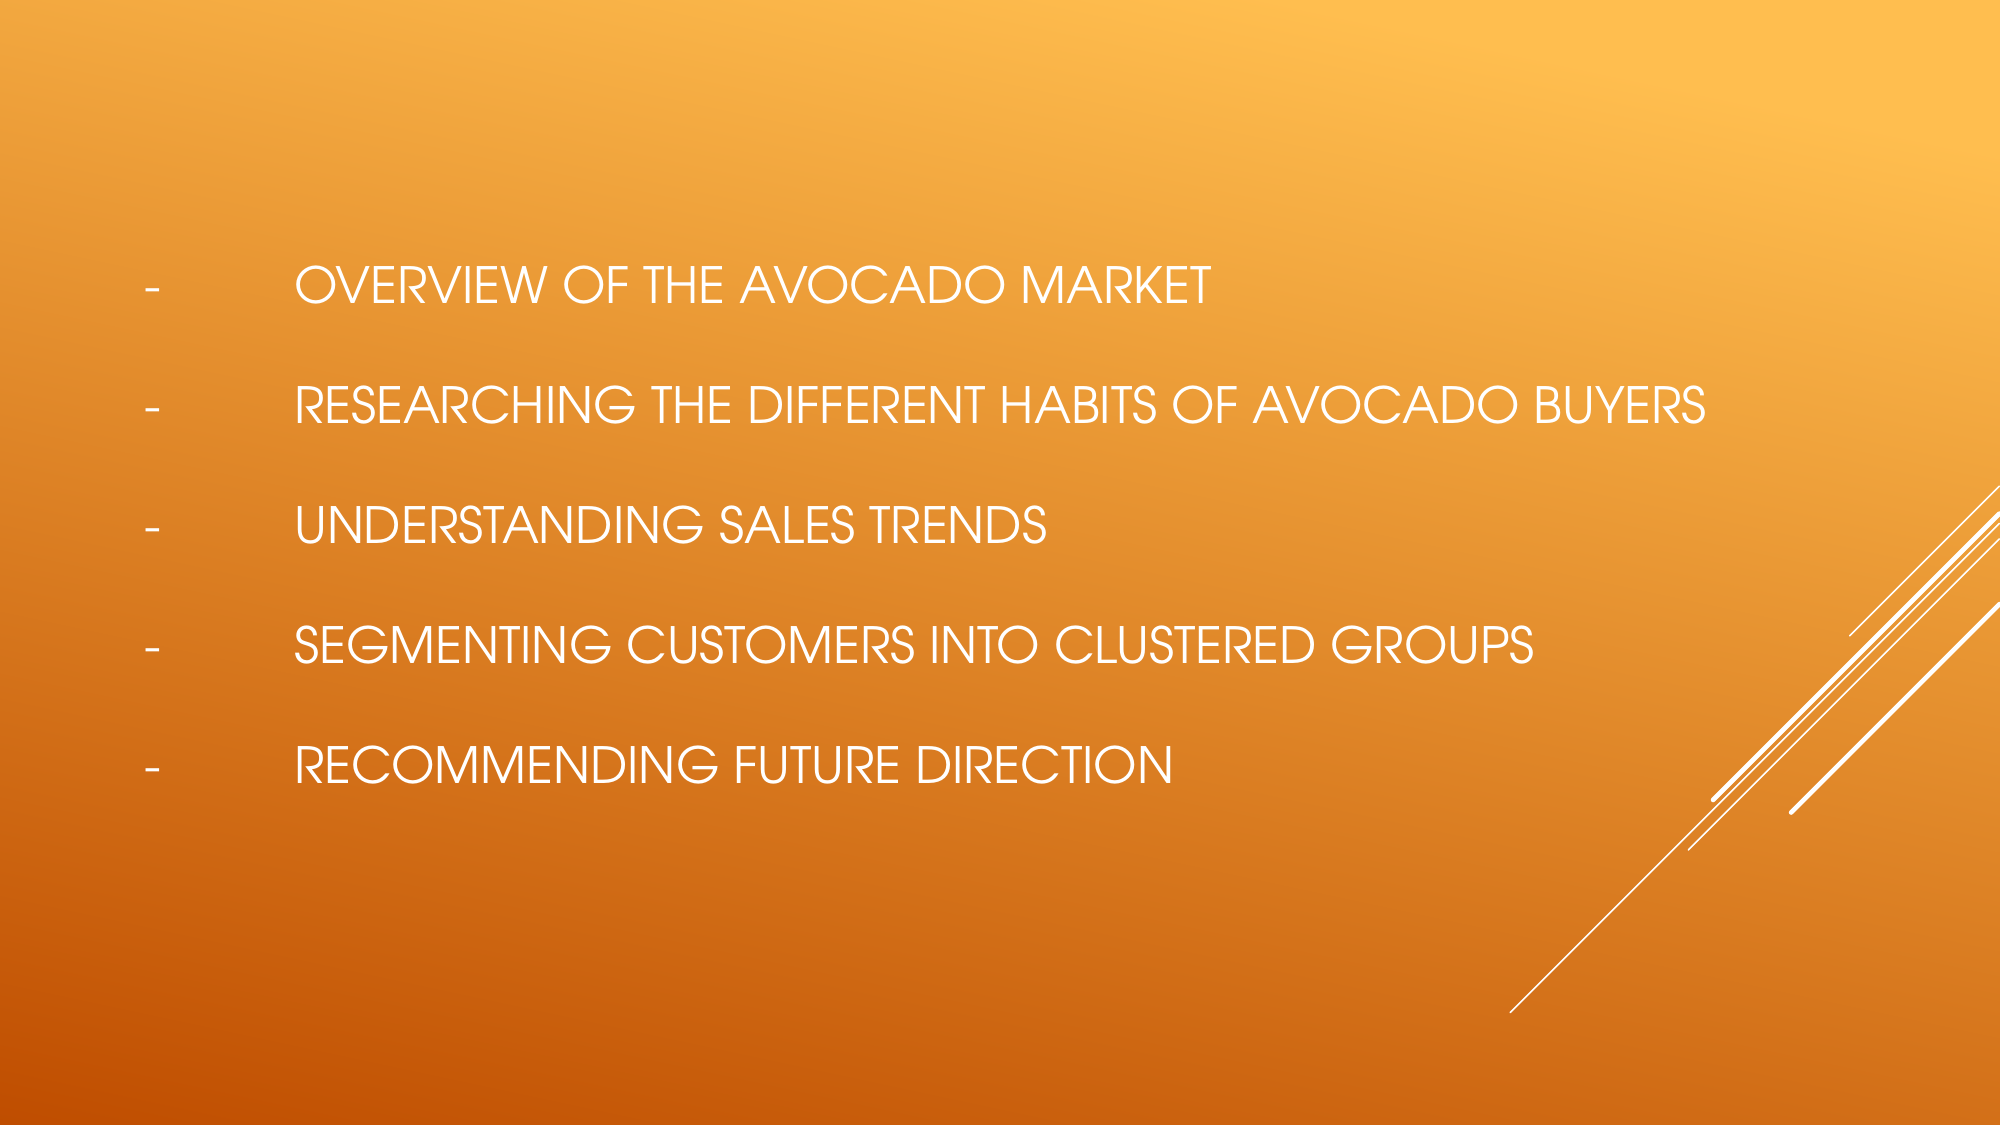

# -	overview of the avocado market -	Researching the different habits of avocado buyers -	UNDERSTANDING SALES TRENDS -	segmenting customers into clustered groups -	RECOMMENDING FUTURE DIRECTION